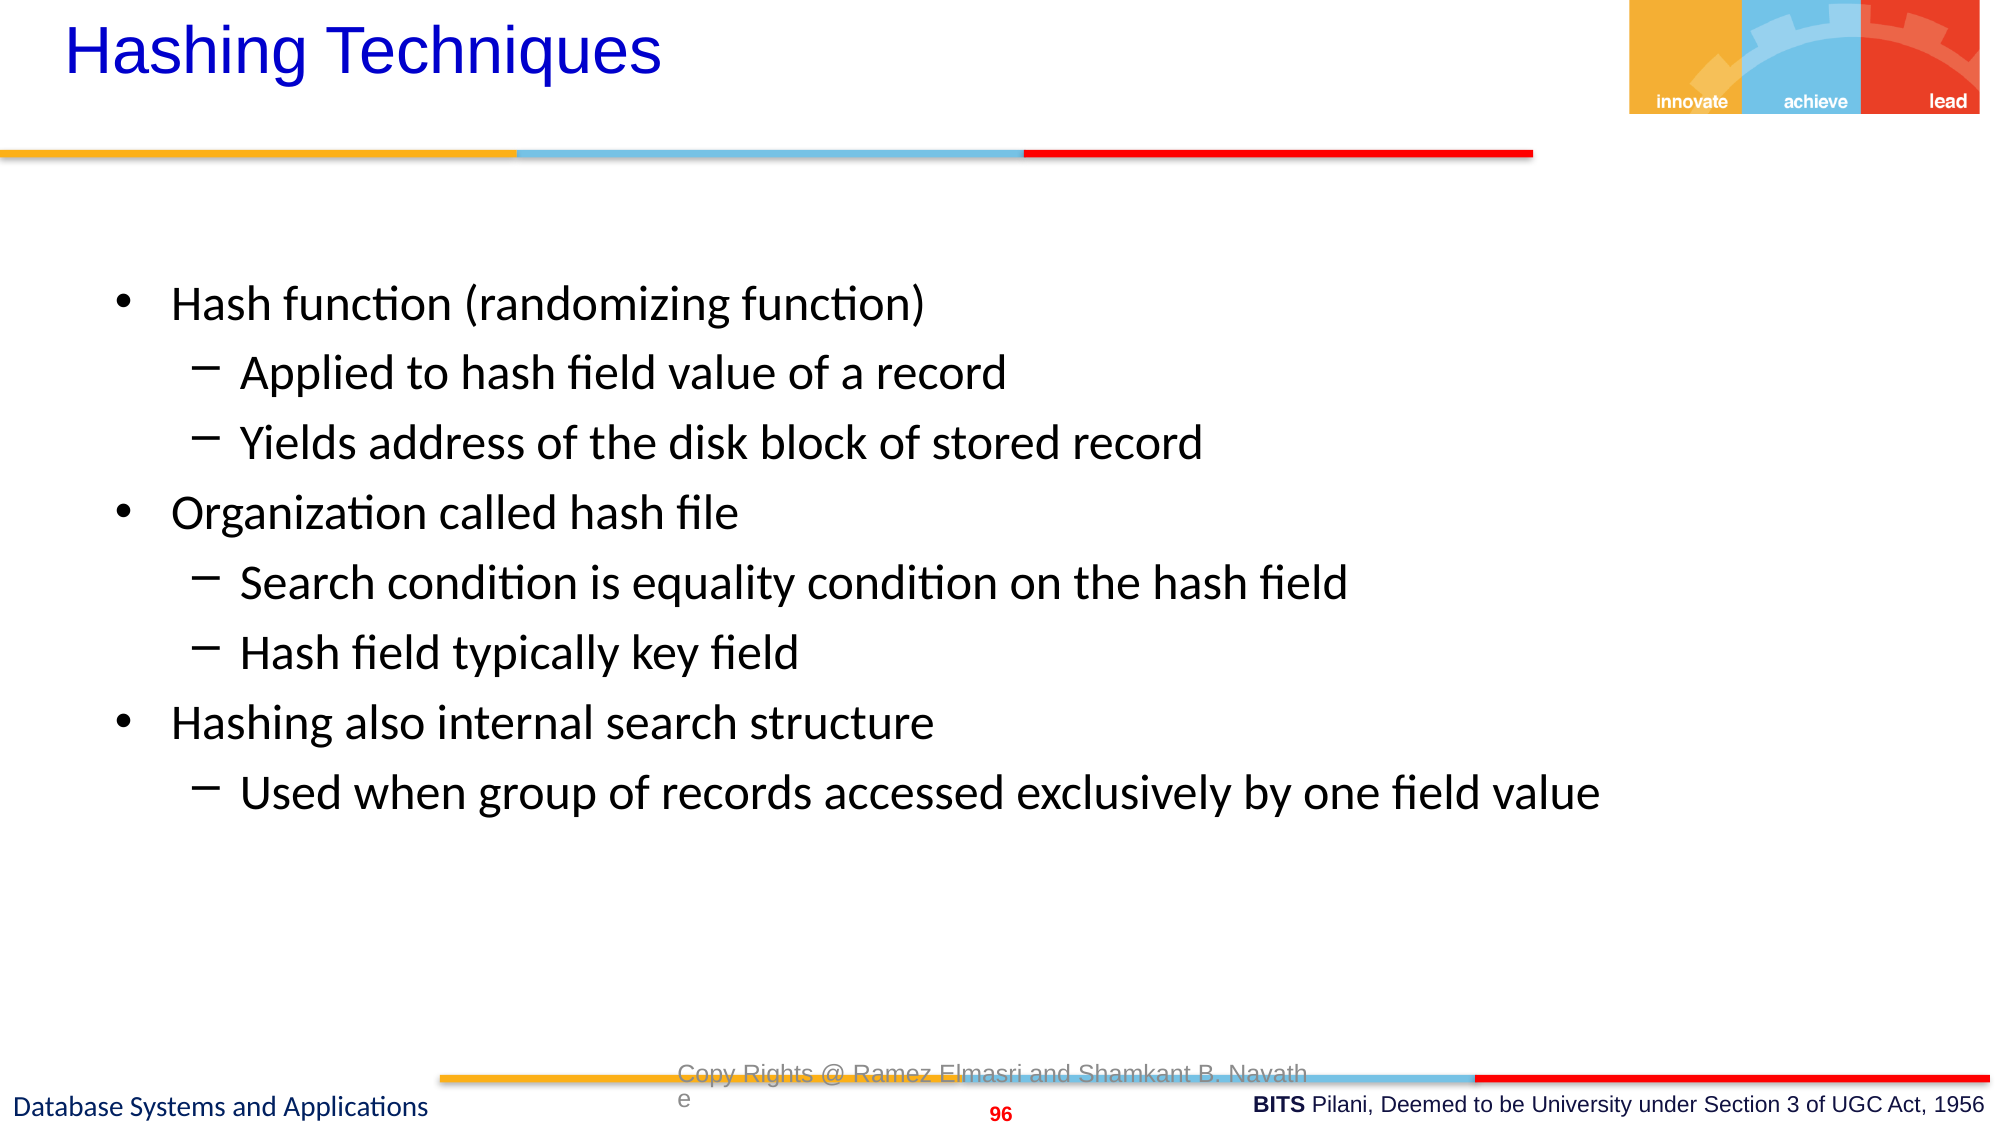

# Hashing Techniques
Hash function (randomizing function)
Applied to hash field value of a record
Yields address of the disk block of stored record
Organization called hash file
Search condition is equality condition on the hash field
Hash field typically key field
Hashing also internal search structure
Used when group of records accessed exclusively by one field value
Copy Rights @ Ramez Elmasri and Shamkant B. Navathe